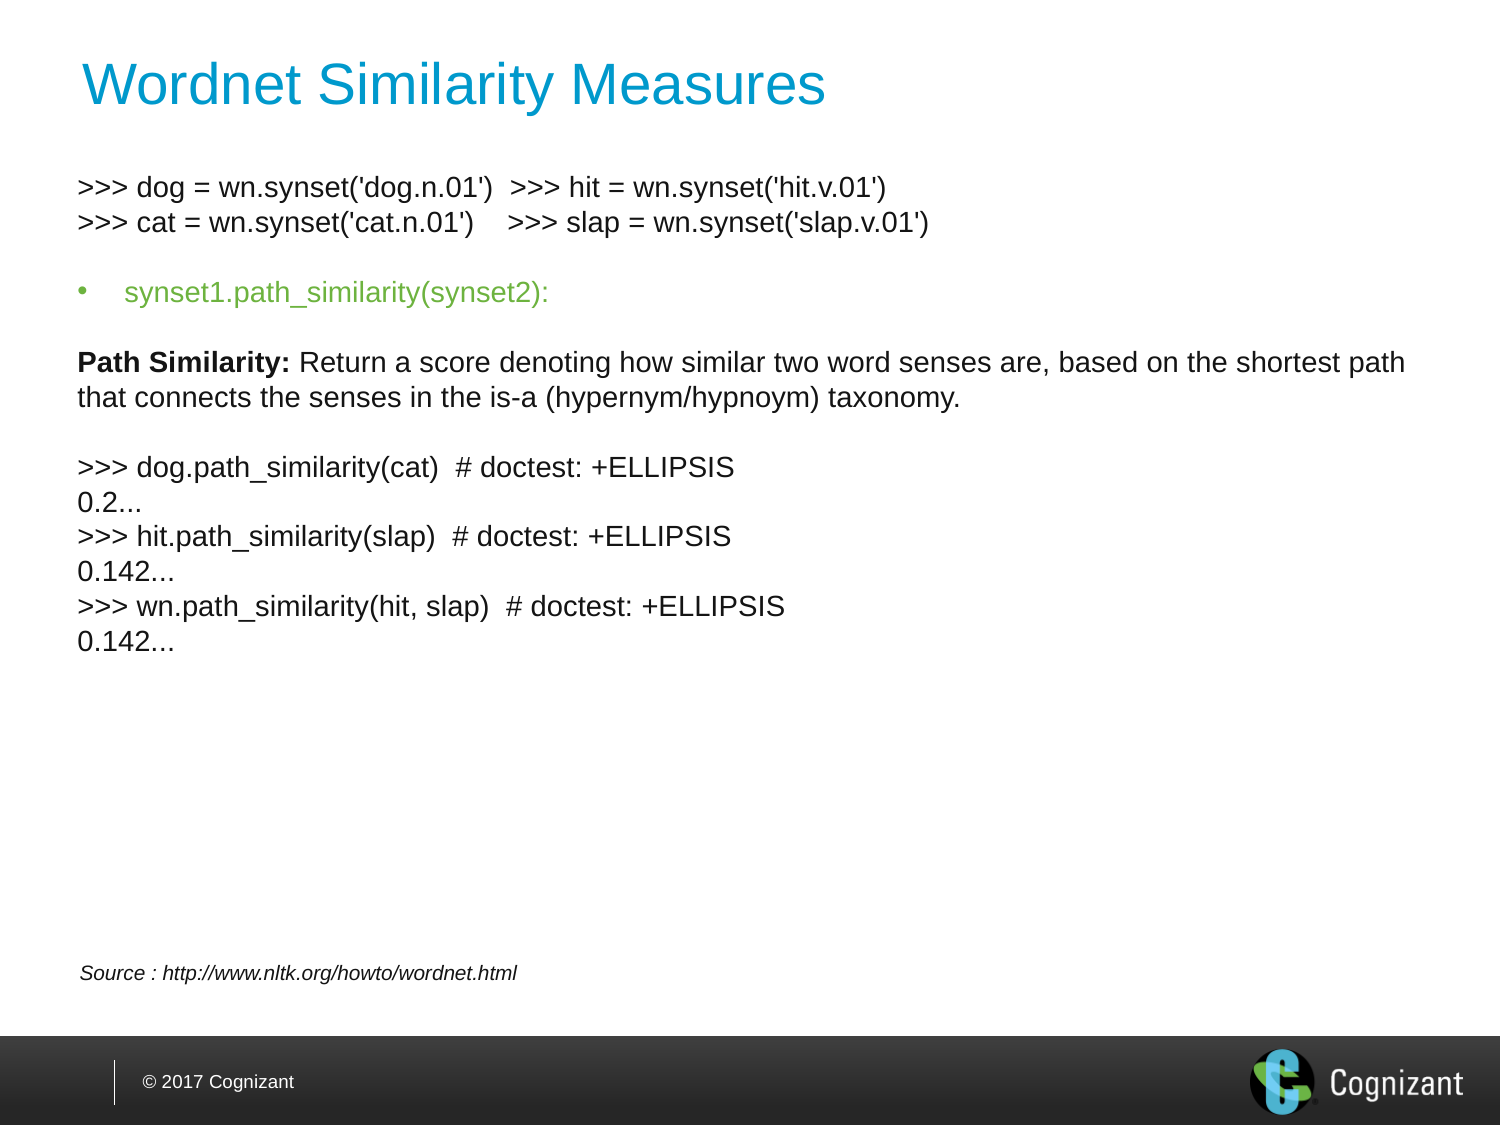

Wordnet Similarity Measures

>>> dog = wn.synset('dog.n.01')  >>> hit = wn.synset('hit.v.01')
>>> cat = wn.synset('cat.n.01')    >>> slap = wn.synset('slap.v.01')

synset1.path_similarity(synset2):

Path Similarity: Return a score denoting how similar two word senses are, based on the shortest path that connects the senses in the is-a (hypernym/hypnoym) taxonomy.

>>> dog.path_similarity(cat)  # doctest: +ELLIPSIS
0.2...
>>> hit.path_similarity(slap)  # doctest: +ELLIPSIS
0.142...
>>> wn.path_similarity(hit, slap)  # doctest: +ELLIPSIS
0.142...

Source : http://www.nltk.org/howto/wordnet.html